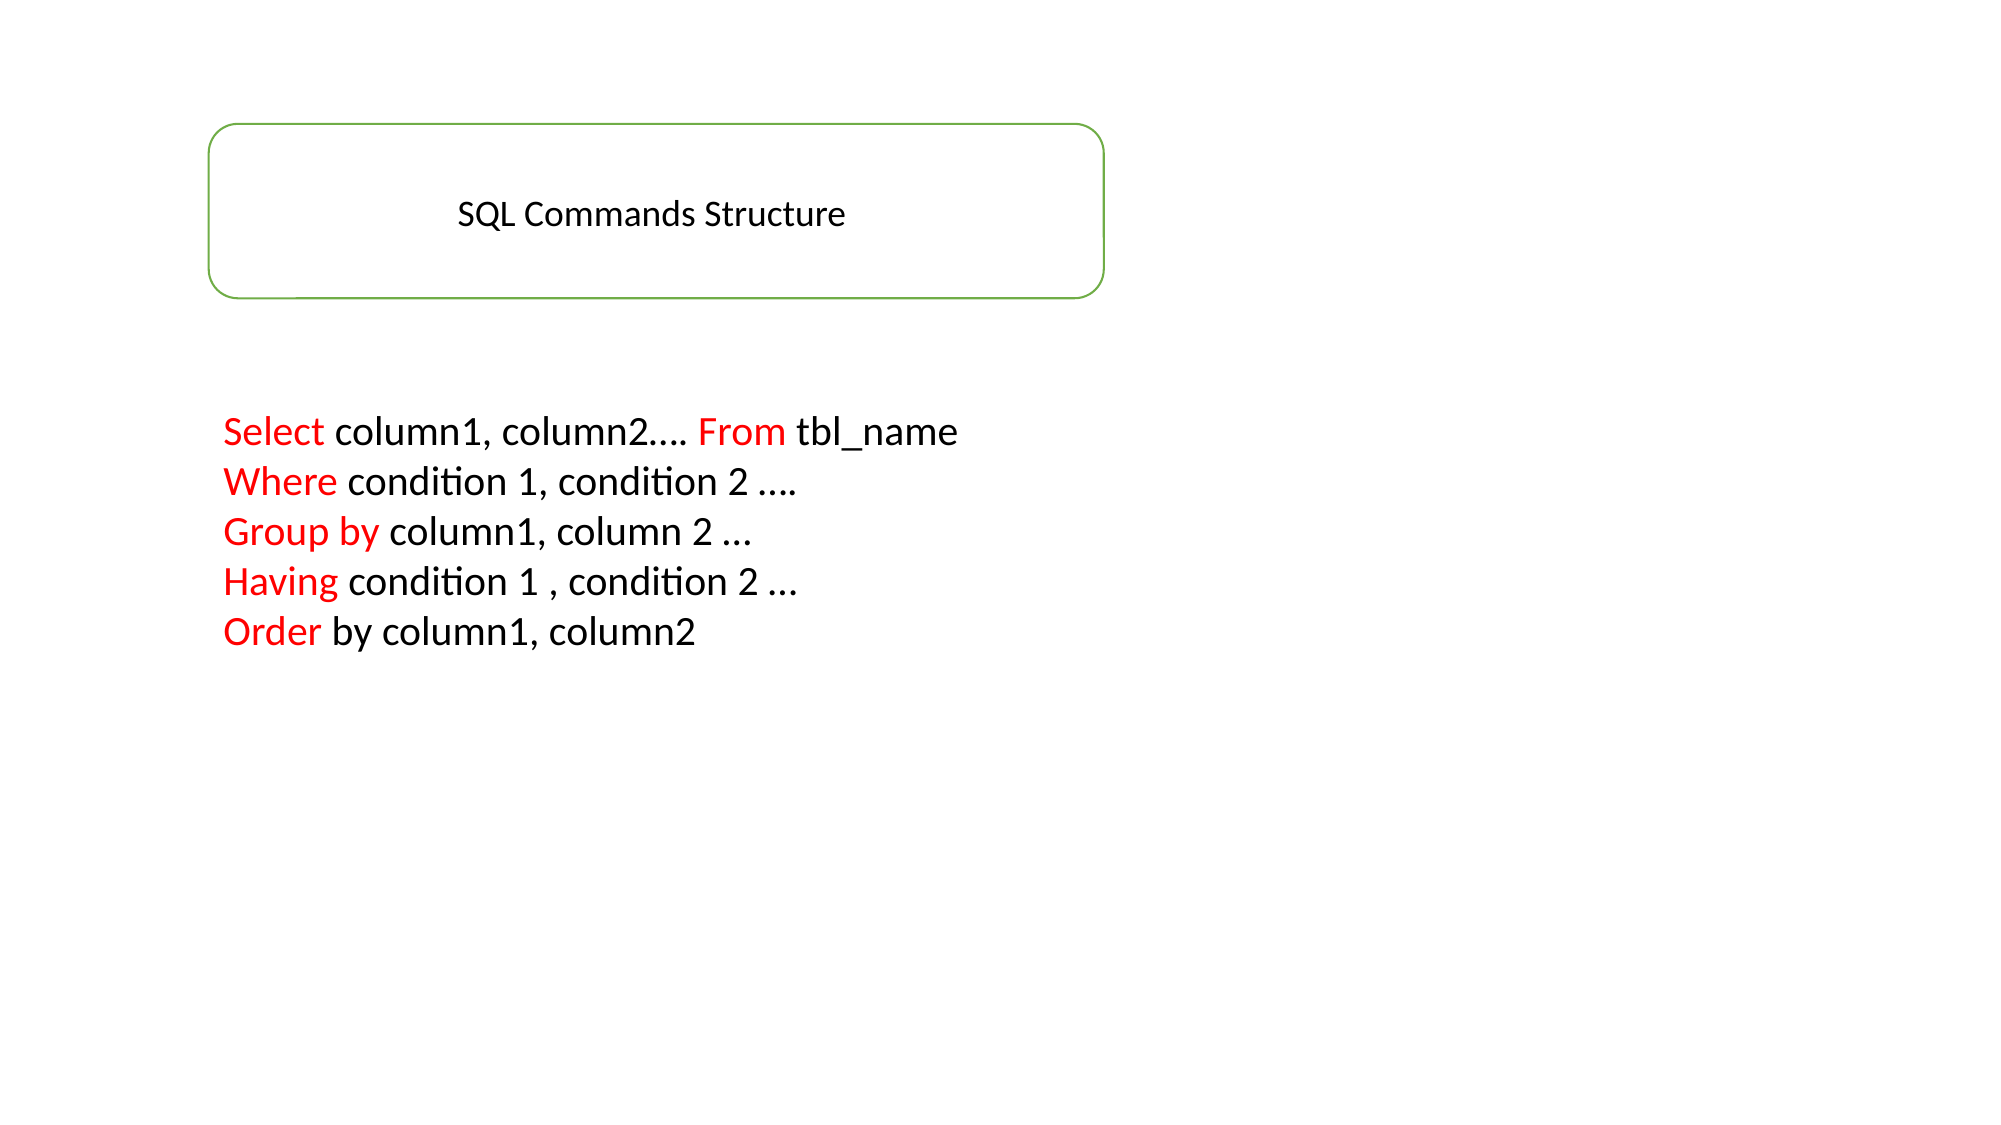

SQL Commands Structure
Select column1, column2…. From tbl_name
Where condition 1, condition 2 ….
Group by column1, column 2 …
Having condition 1 , condition 2 …
Order by column1, column2